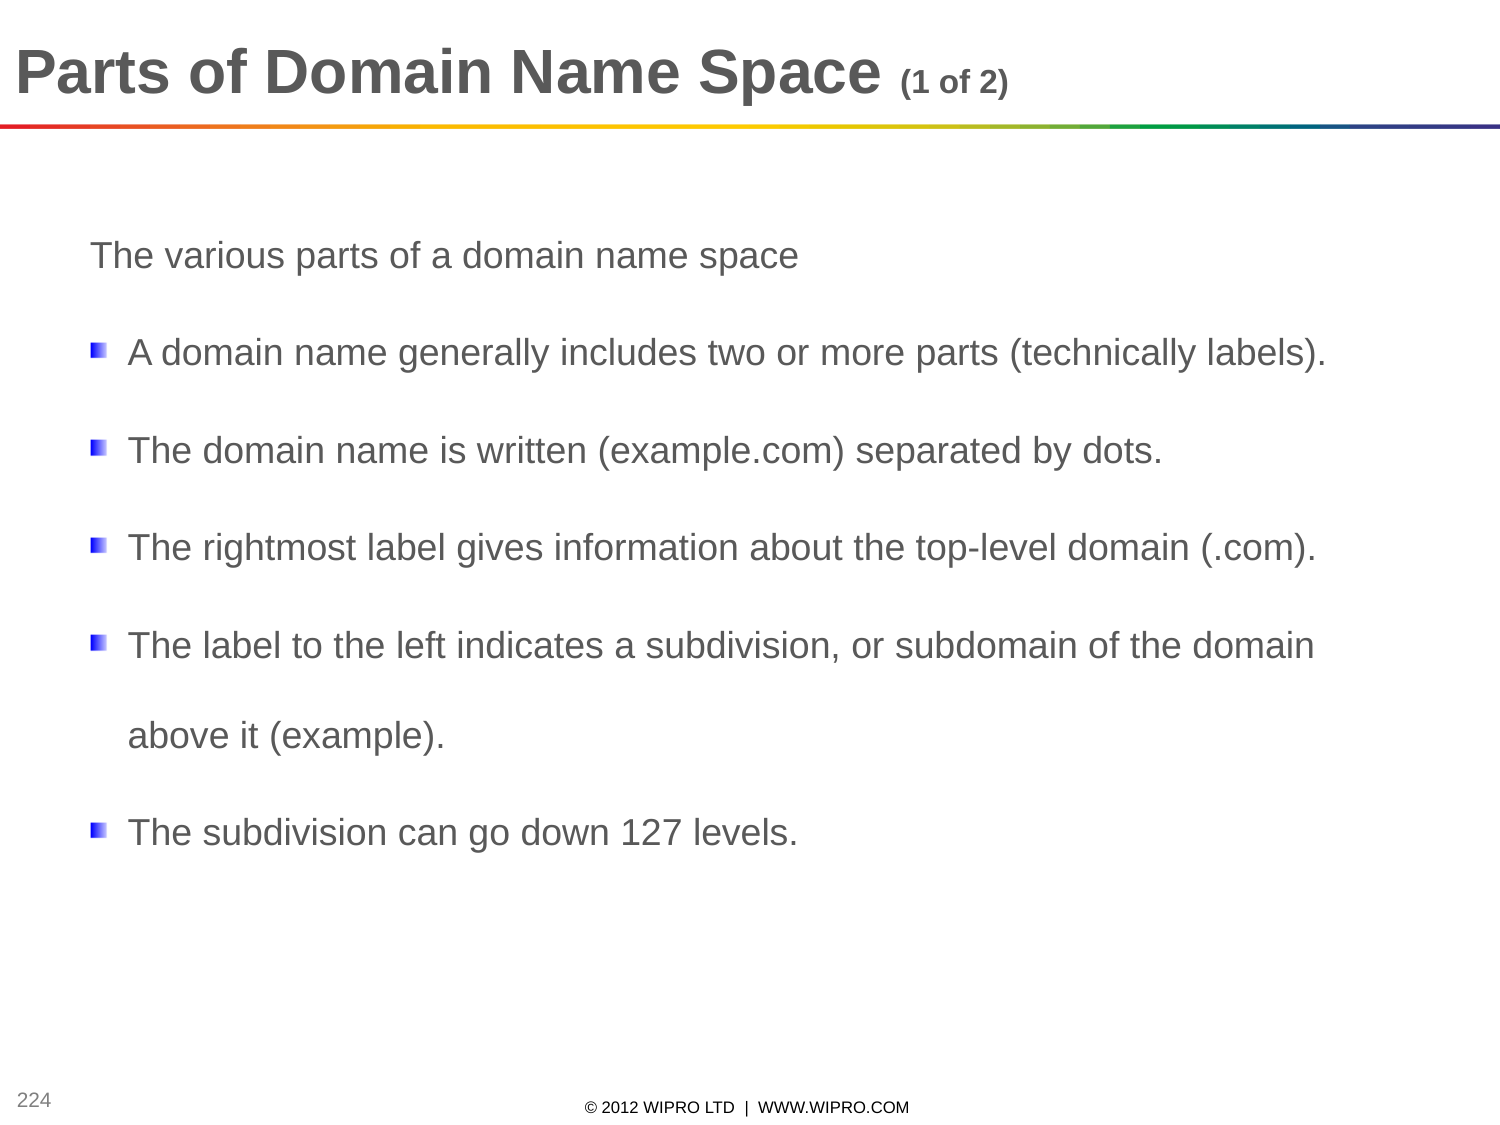

Parts of Domain Name Space (1 of 2)
The various parts of a domain name space
A domain name generally includes two or more parts (technically labels).
The domain name is written (example.com) separated by dots.
The rightmost label gives information about the top-level domain (.com).
The label to the left indicates a subdivision, or subdomain of the domain above it (example).
The subdivision can go down 127 levels.